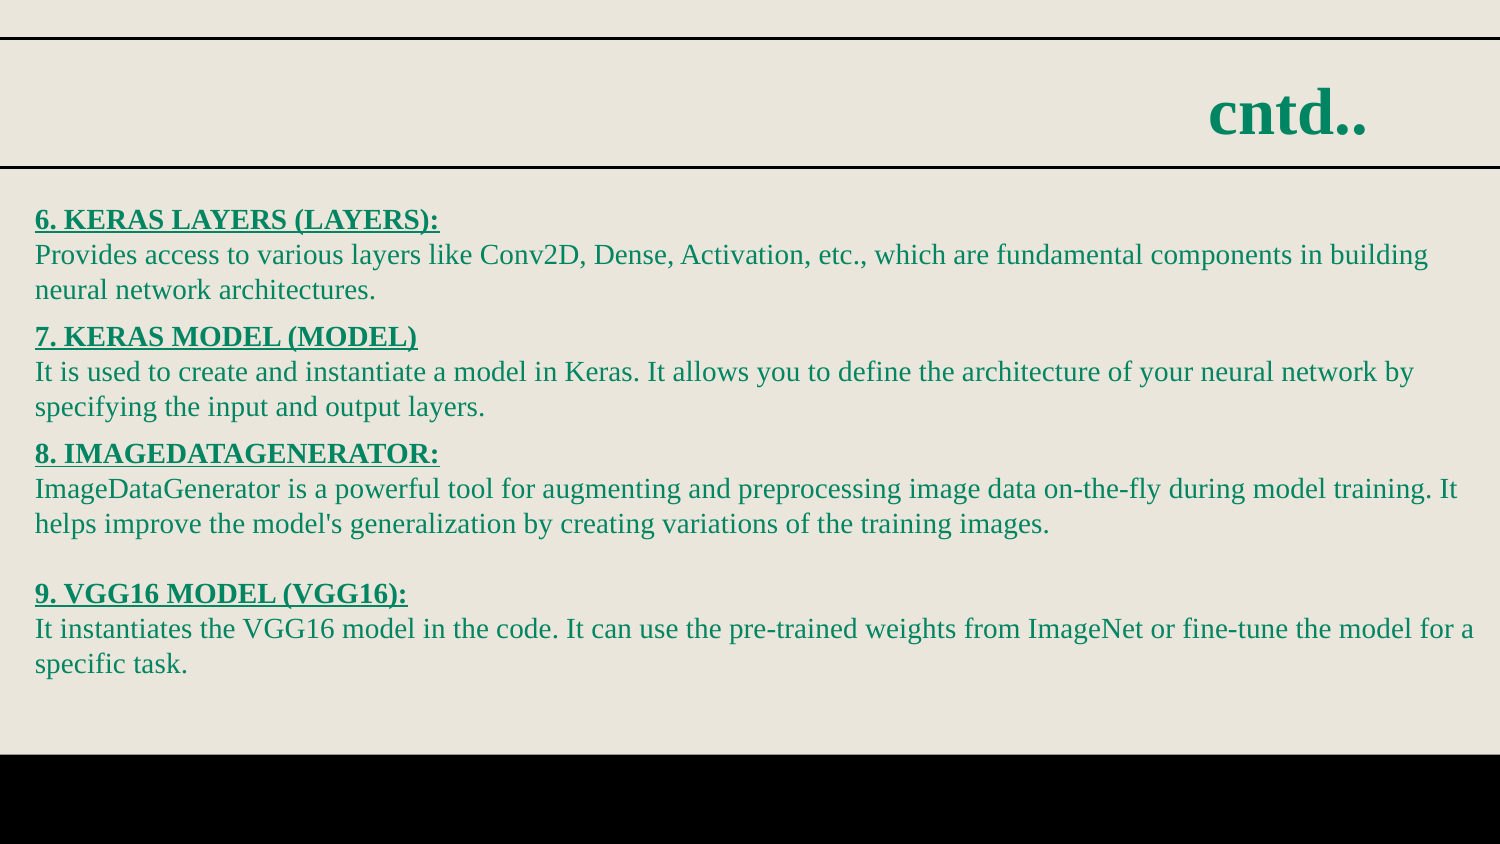

# cntd..
6. KERAS LAYERS (LAYERS):
Provides access to various layers like Conv2D, Dense, Activation, etc., which are fundamental components in building neural network architectures.

7. KERAS MODEL (MODEL)
It is used to create and instantiate a model in Keras. It allows you to define the architecture of your neural network by specifying the input and output layers.

8. IMAGEDATAGENERATOR:
ImageDataGenerator is a powerful tool for augmenting and preprocessing image data on-the-fly during model training. It helps improve the model's generalization by creating variations of the training images.

9. VGG16 MODEL (VGG16):
It instantiates the VGG16 model in the code. It can use the pre-trained weights from ImageNet or fine-tune the model for a specific task.